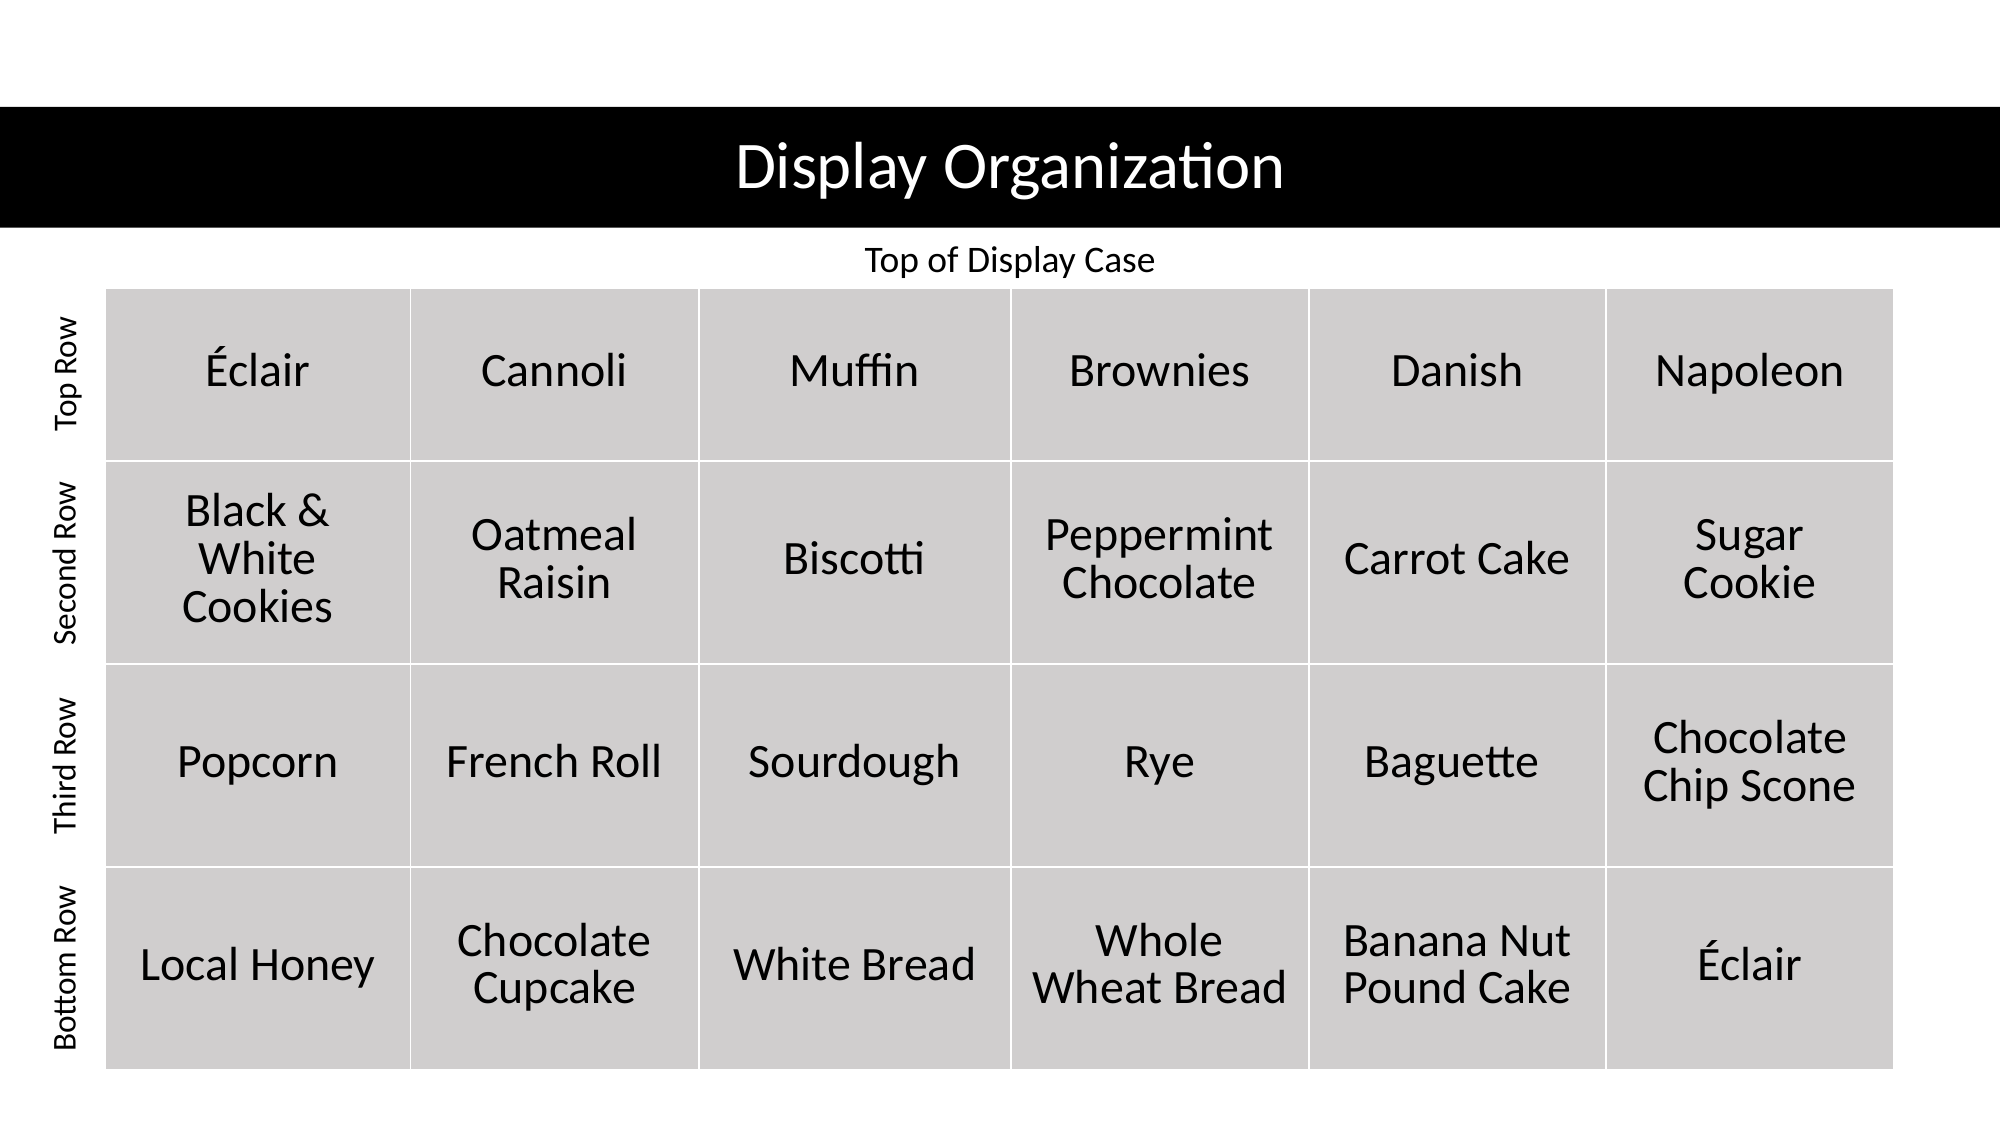

# Display Organization

Top of Display Case
| Éclair | Cannoli | Muffin | Brownies | Danish | Napoleon |
| --- | --- | --- | --- | --- | --- |
| Black & White Cookies | Oatmeal Raisin | Biscotti | Peppermint Chocolate | Carrot Cake | Sugar Cookie |
| Popcorn | French Roll | Sourdough | Rye | Baguette | Chocolate Chip Scone |
| Local Honey | Chocolate Cupcake | White Bread | Whole Wheat Bread | Banana Nut Pound Cake | Éclair |
Top Row
Second Row
Third Row
Bottom Row